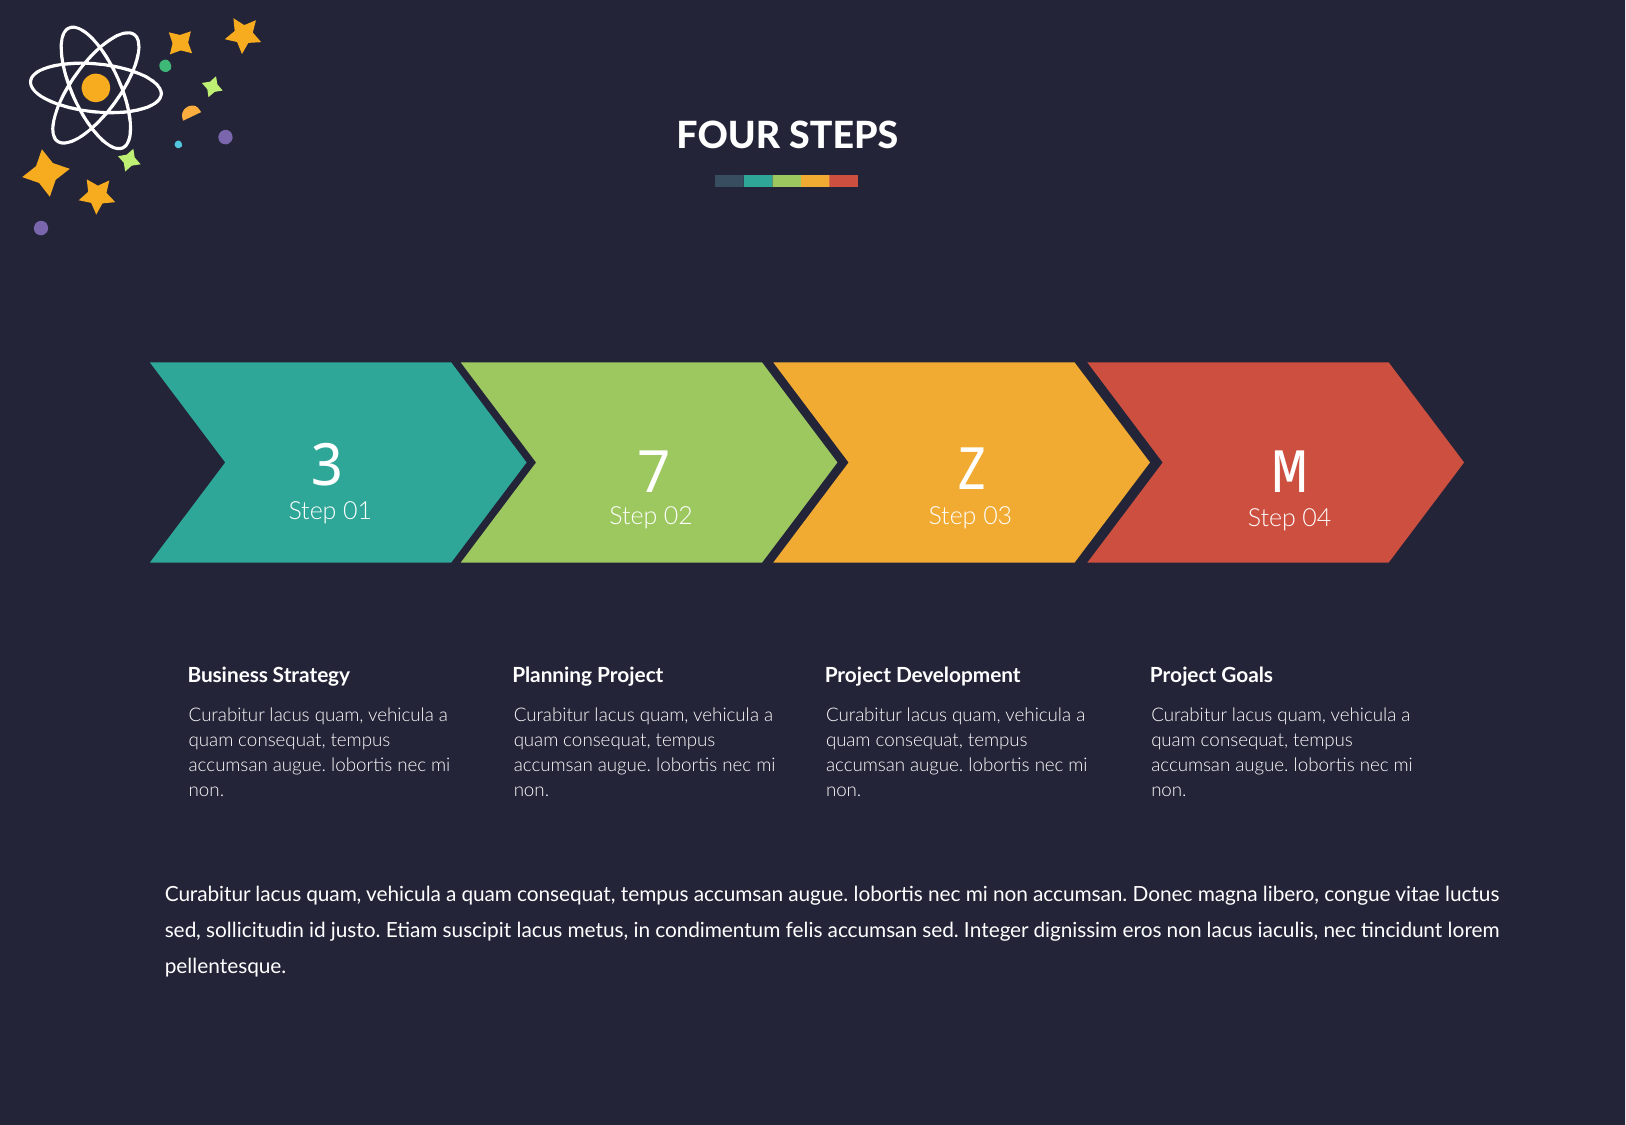

FOUR STEPS

Step 02

Step 03

Step 01

Step 04
3
Z
7
M
Business Strategy
Planning Project
Project Development
Project Goals
Curabitur lacus quam, vehicula a quam consequat, tempus accumsan augue. lobortis nec mi non.
Curabitur lacus quam, vehicula a quam consequat, tempus accumsan augue. lobortis nec mi non.
Curabitur lacus quam, vehicula a quam consequat, tempus accumsan augue. lobortis nec mi non.
Curabitur lacus quam, vehicula a quam consequat, tempus accumsan augue. lobortis nec mi non.
Curabitur lacus quam, vehicula a quam consequat, tempus accumsan augue. lobortis nec mi non accumsan. Donec magna libero, congue vitae luctus sed, sollicitudin id justo. Etiam suscipit lacus metus, in condimentum felis accumsan sed. Integer dignissim eros non lacus iaculis, nec tincidunt lorem pellentesque.